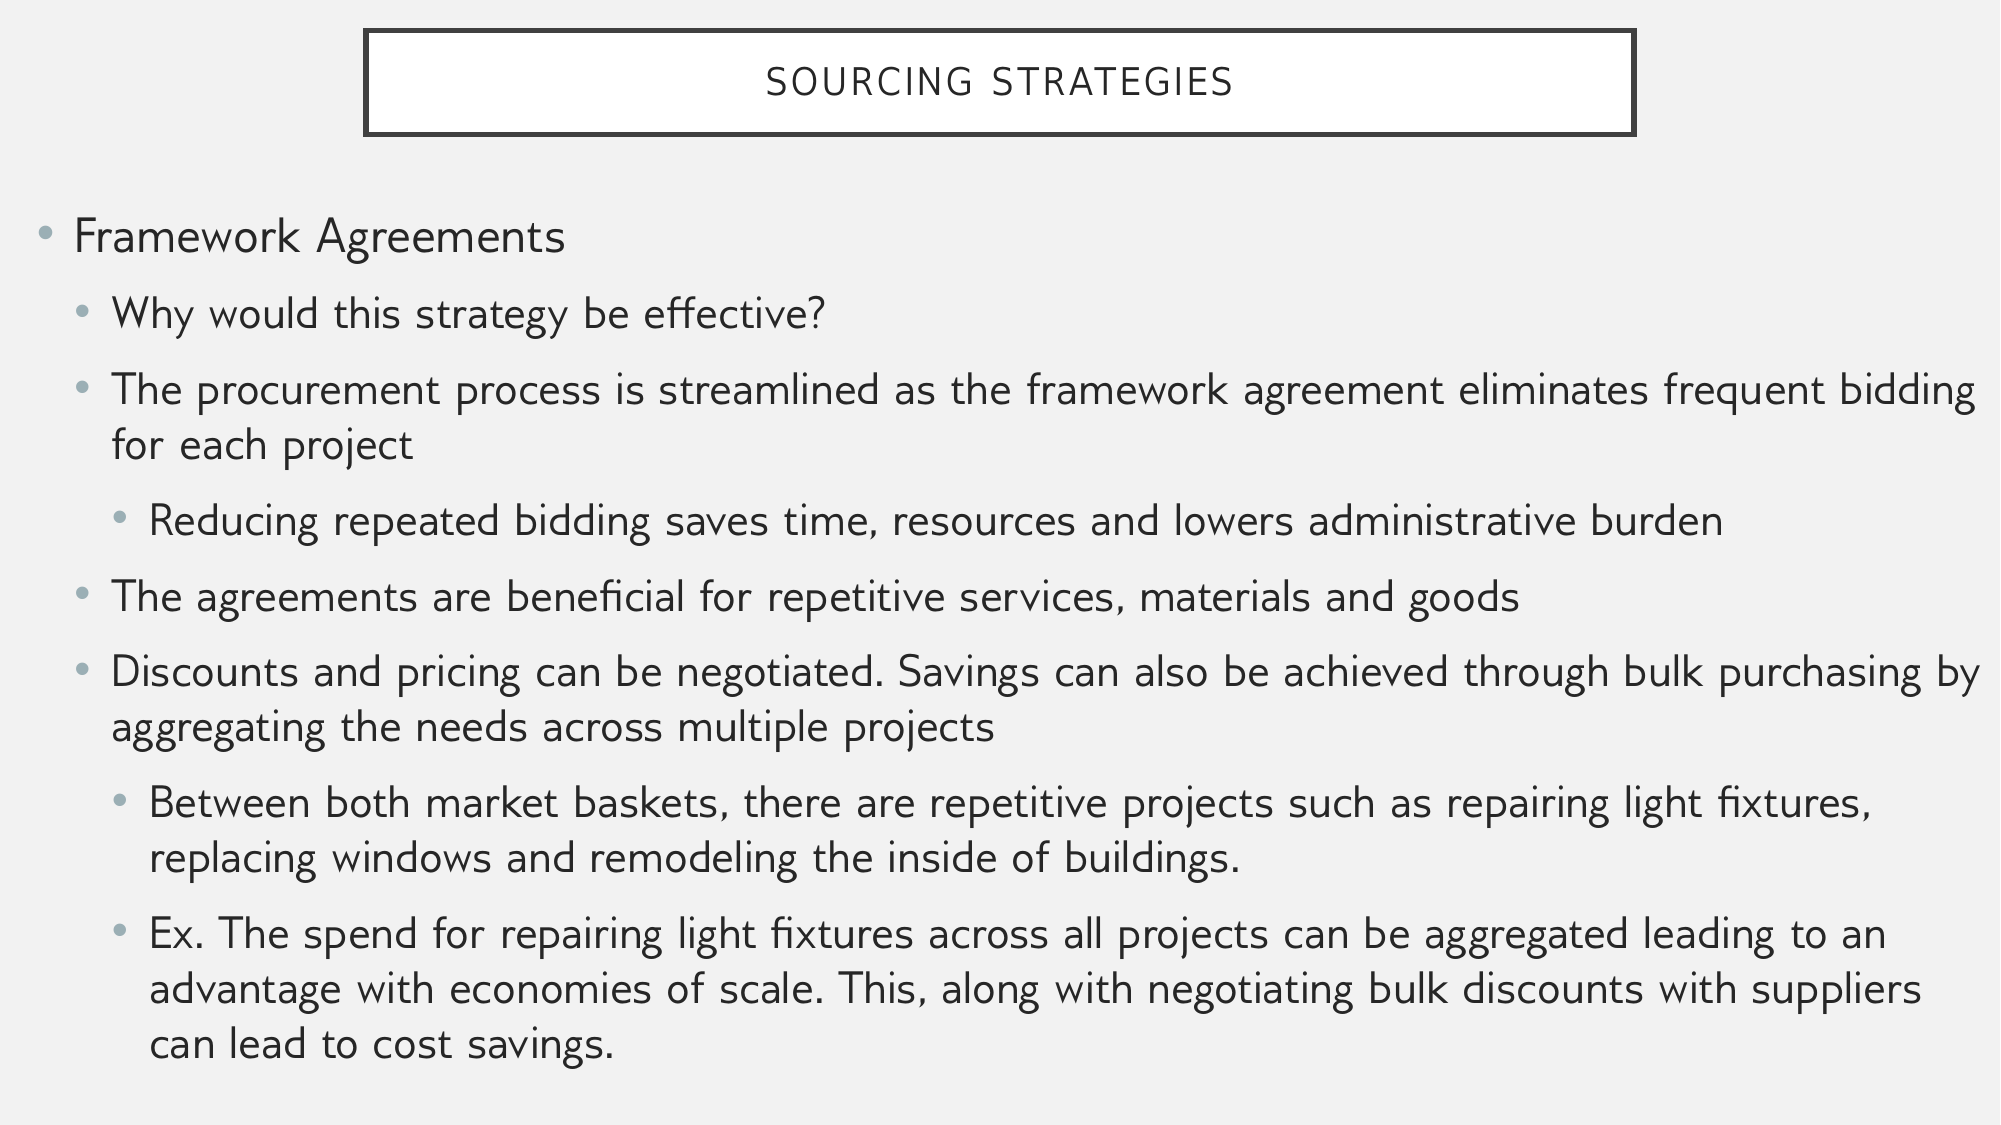

# Sourcing strategies
Framework Agreements
Why would this strategy be effective?
The procurement process is streamlined as the framework agreement eliminates frequent bidding for each project
Reducing repeated bidding saves time, resources and lowers administrative burden
The agreements are beneficial for repetitive services, materials and goods
Discounts and pricing can be negotiated. Savings can also be achieved through bulk purchasing by aggregating the needs across multiple projects
Between both market baskets, there are repetitive projects such as repairing light fixtures, replacing windows and remodeling the inside of buildings.
Ex. The spend for repairing light fixtures across all projects can be aggregated leading to an advantage with economies of scale. This, along with negotiating bulk discounts with suppliers can lead to cost savings.